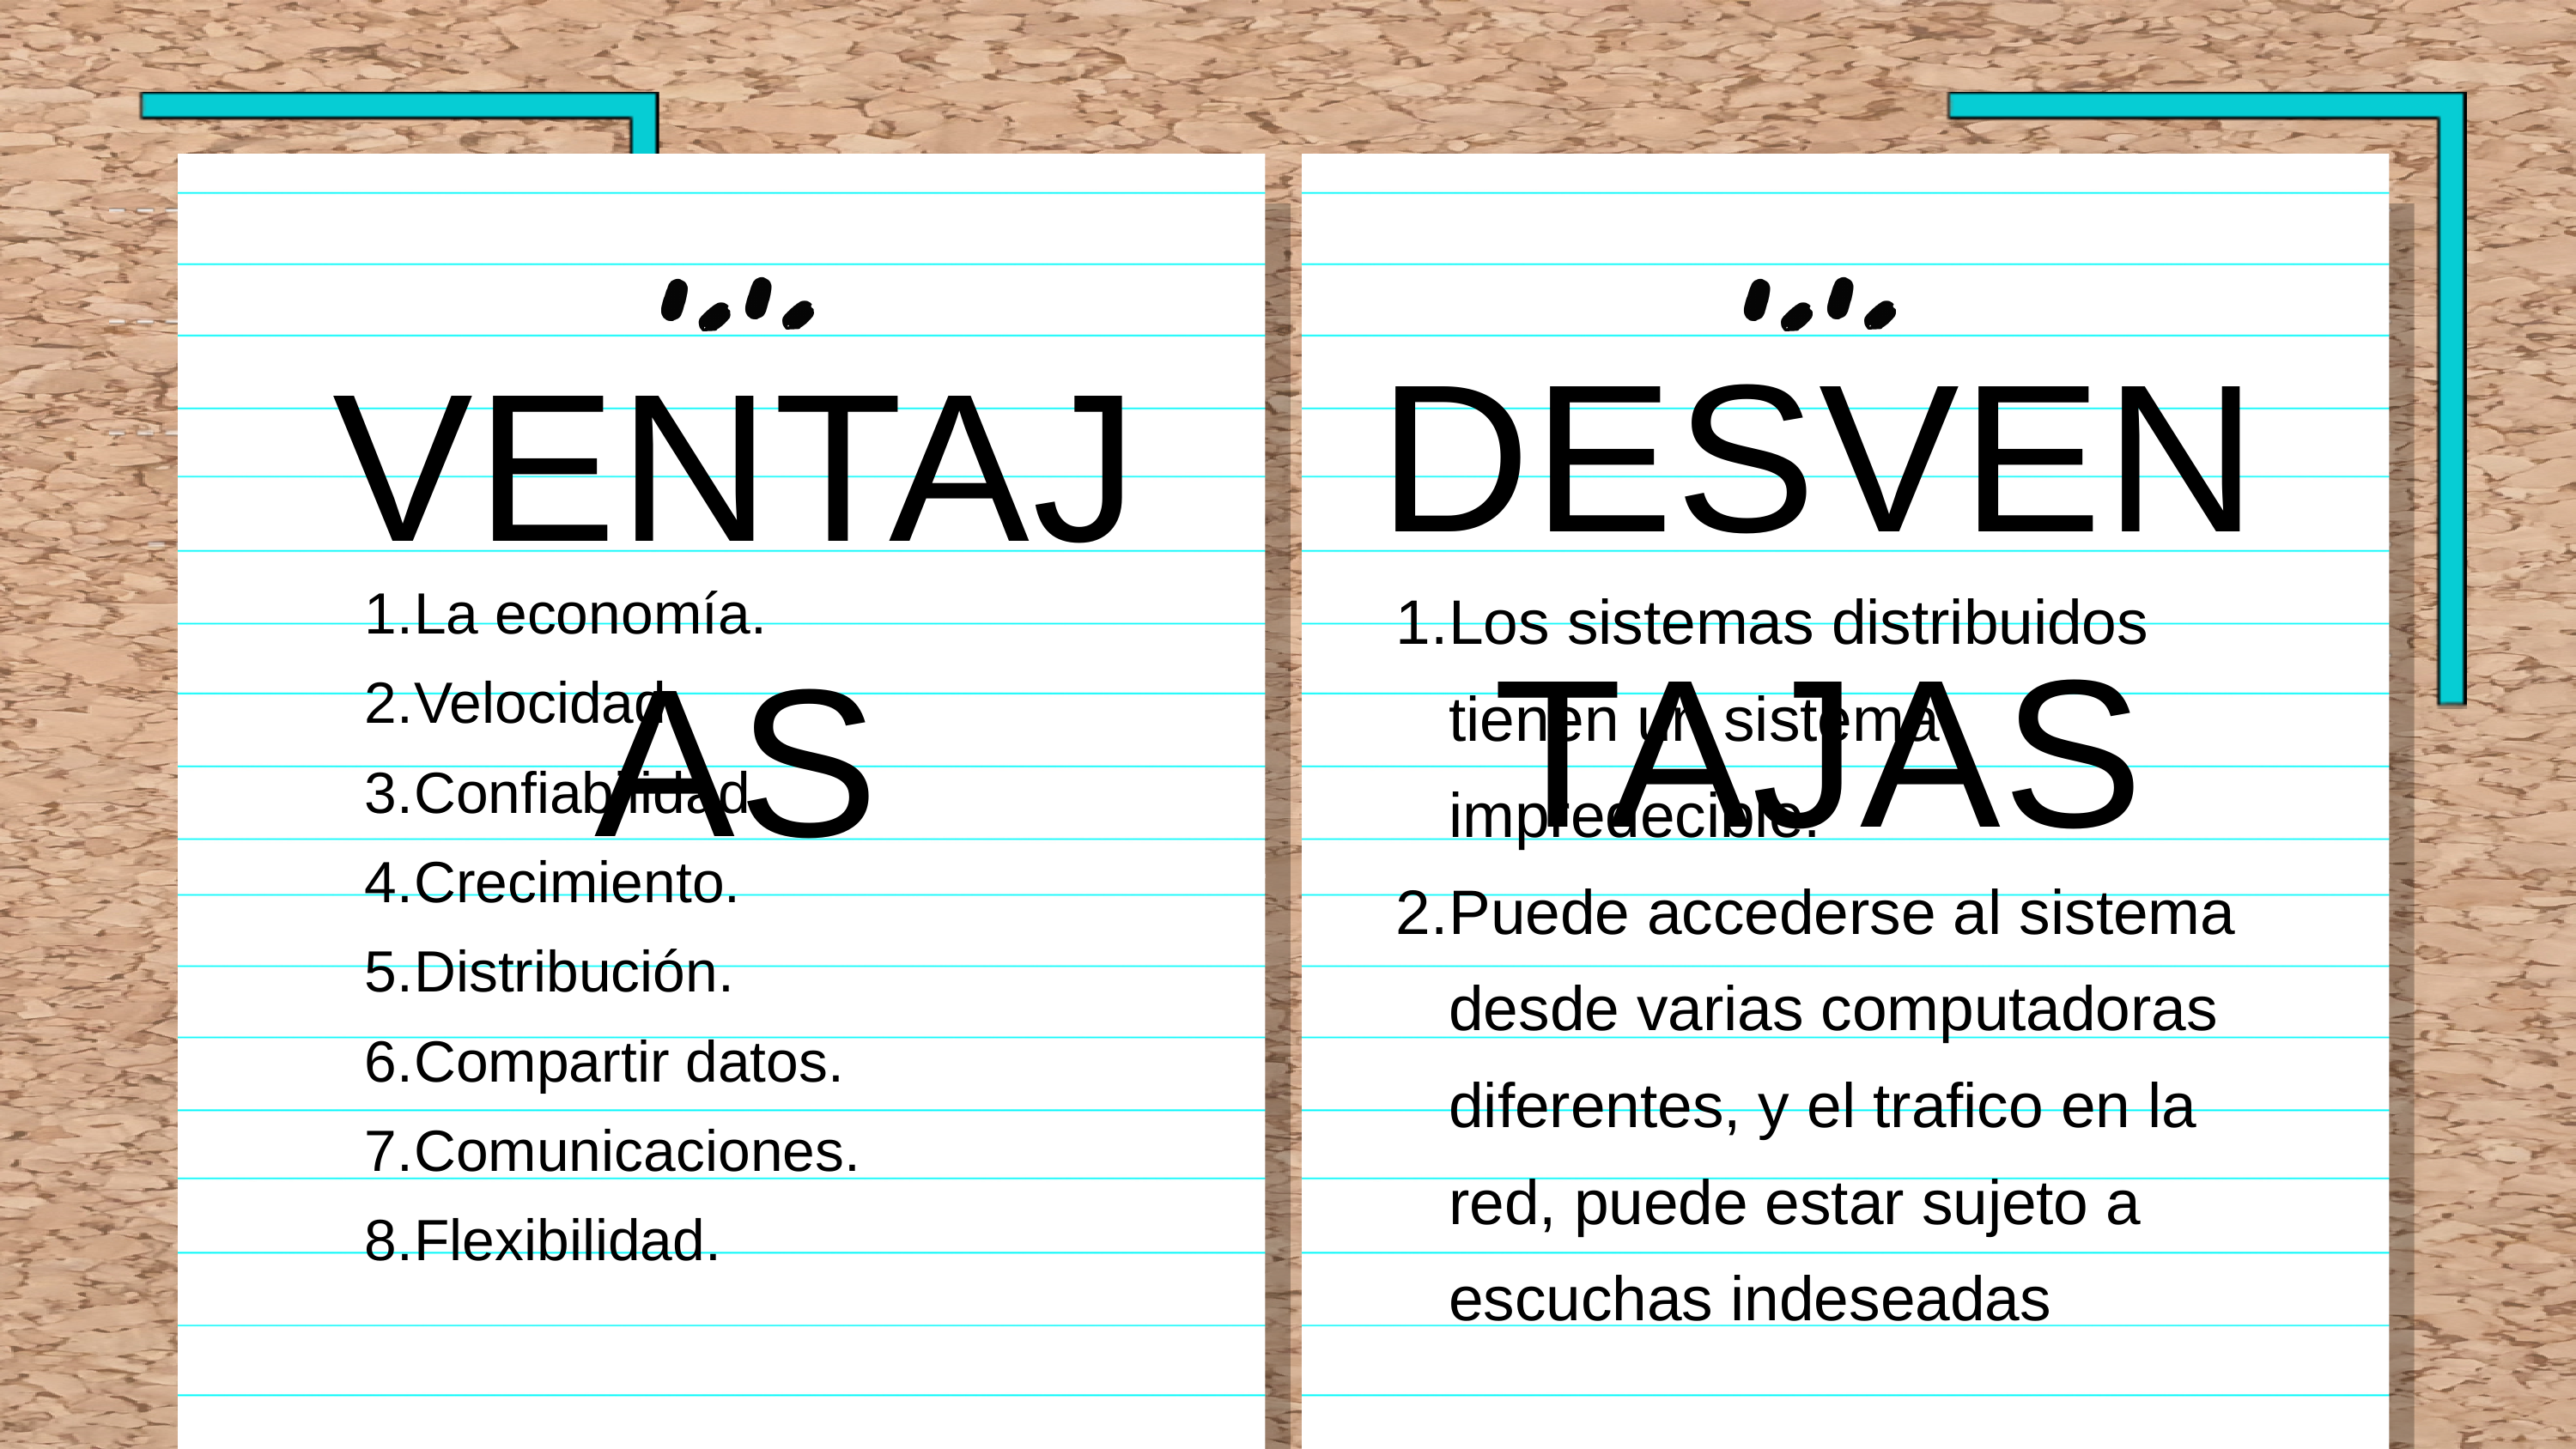

DESVENTAJAS
VENTAJAS
La economía.
Velocidad.
Confiabilidad.
Crecimiento.
Distribución.
Compartir datos.
Comunicaciones.
Flexibilidad.

Los sistemas distribuidos tienen un sistema impredecible.
Puede accederse al sistema desde varias computadoras diferentes, y el trafico en la red, puede estar sujeto a escuchas indeseadas